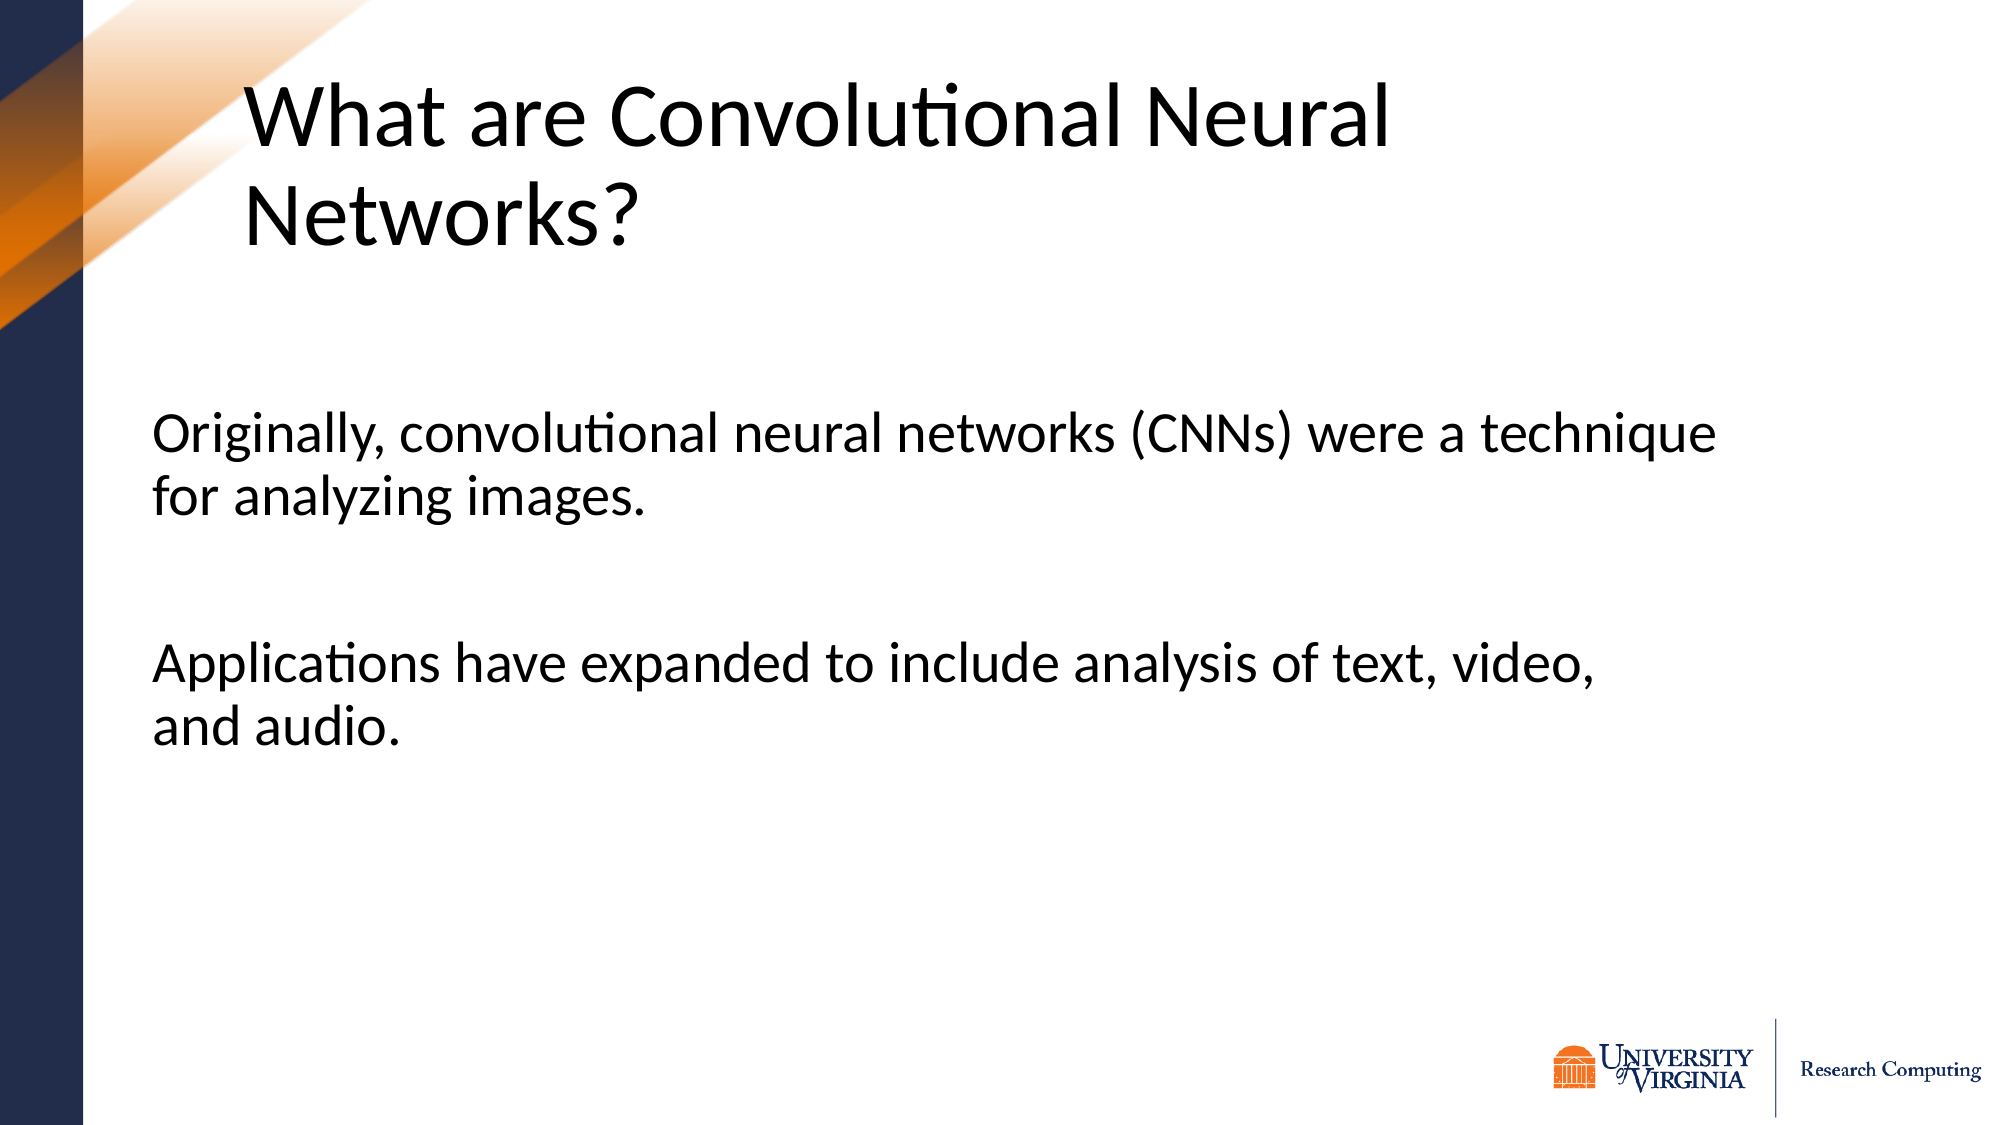

# What are Convolutional Neural Networks?

Originally, convolutional neural networks (CNNs) were a technique for analyzing images.

Applications have expanded to include analysis of text, video, and audio.